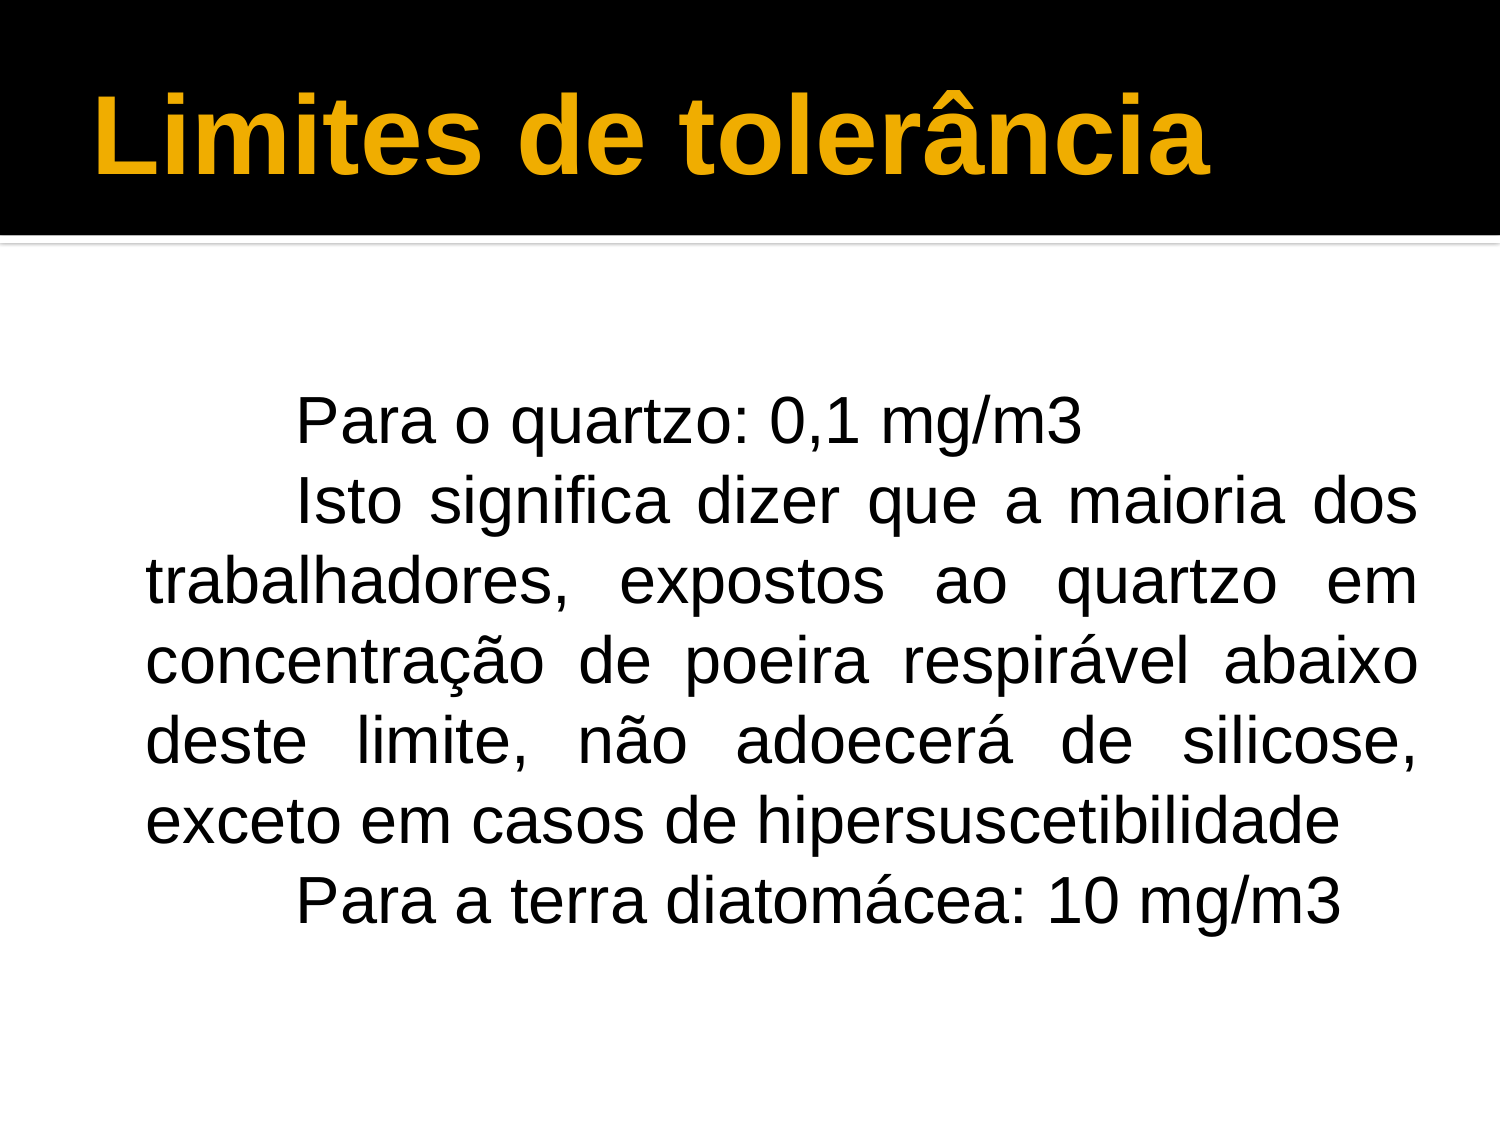

# Limites de tolerância

		Para o quartzo: 0,1 mg/m3
		Isto significa dizer que a maioria dos trabalhadores, expostos ao quartzo em concentração de poeira respirável abaixo deste limite, não adoecerá de silicose, exceto em casos de hipersuscetibilidade
		Para a terra diatomácea: 10 mg/m3